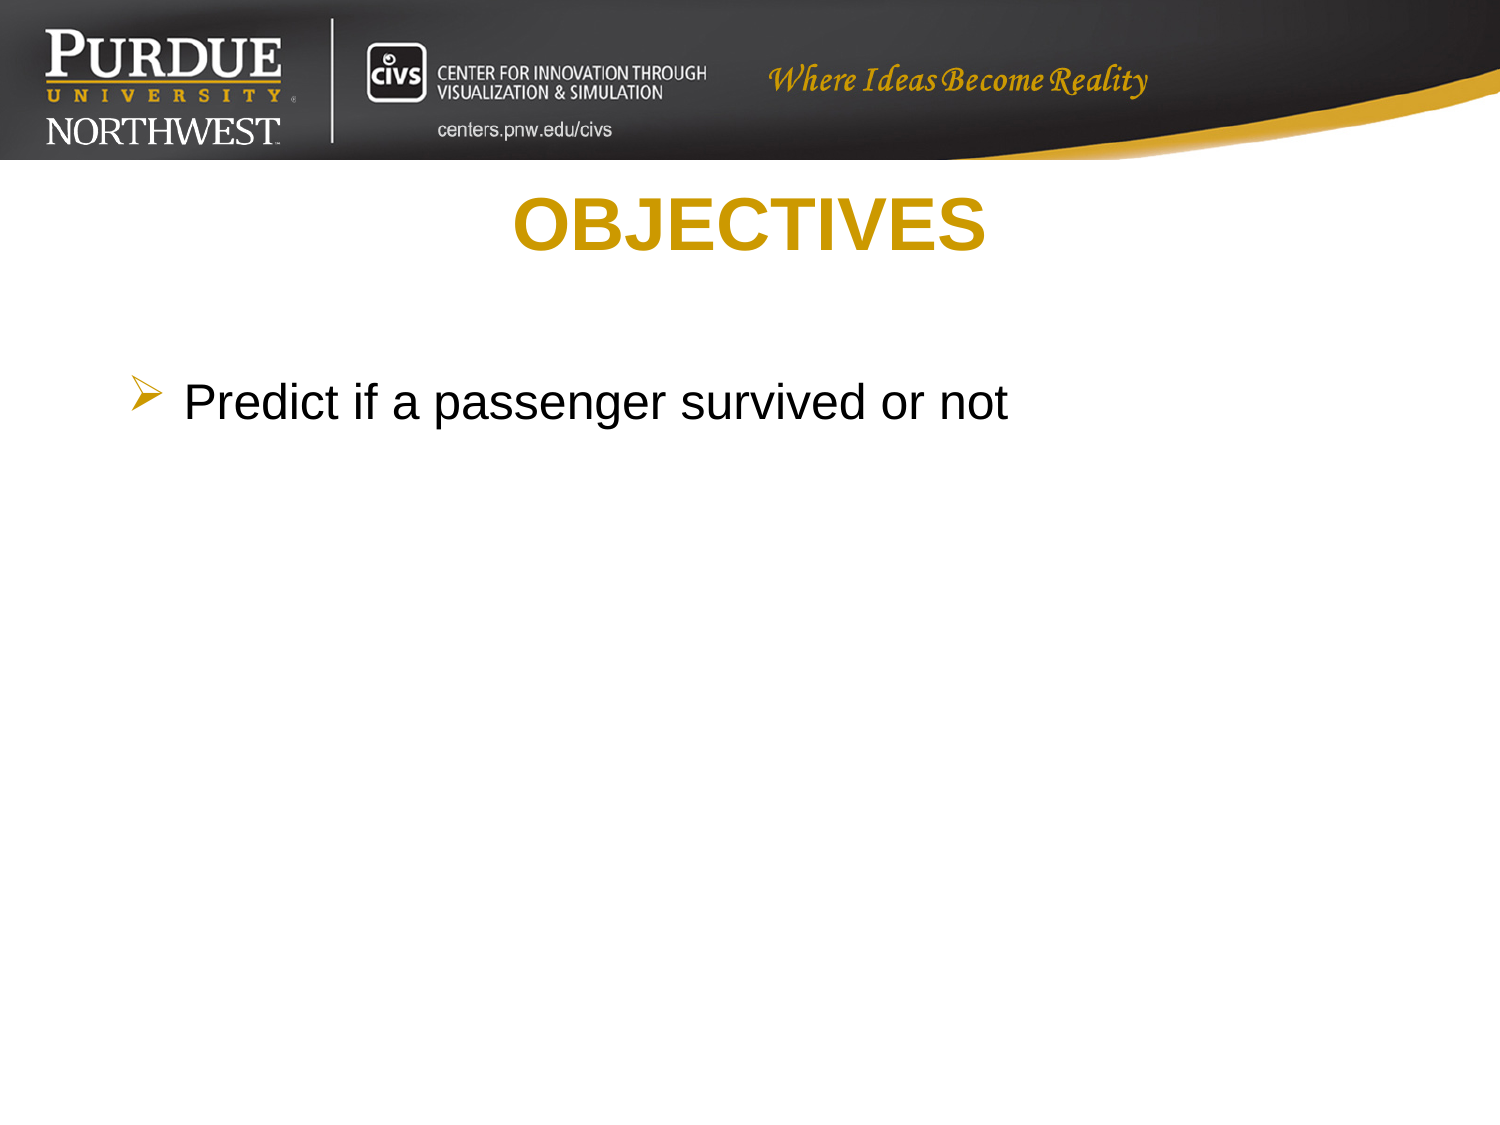

8
OBJECTIVES
Predict if a passenger survived or not